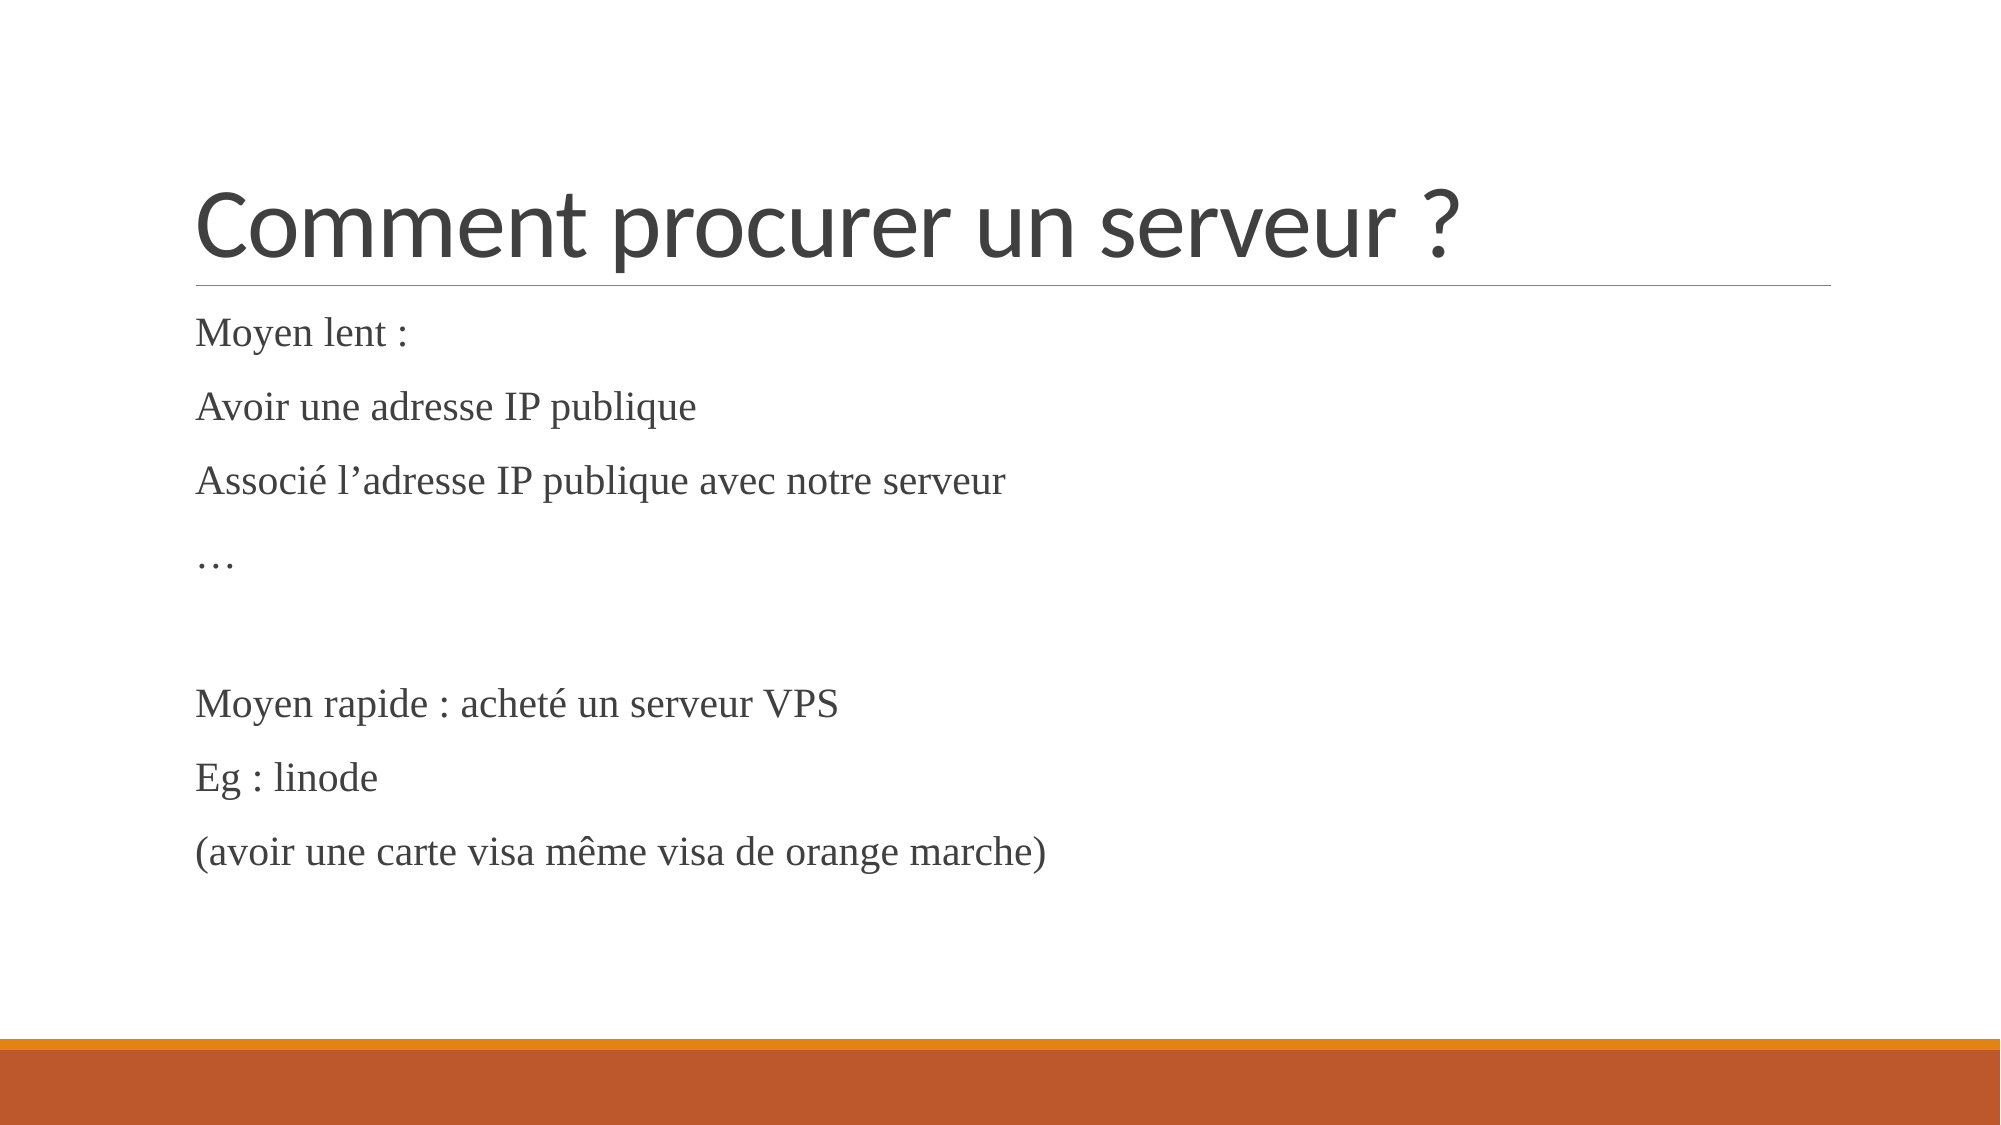

# Comment procurer un serveur ?
Moyen lent :
Avoir une adresse IP publique
Associé l’adresse IP publique avec notre serveur
…

Moyen rapide : acheté un serveur VPS
Eg : linode
(avoir une carte visa même visa de orange marche)